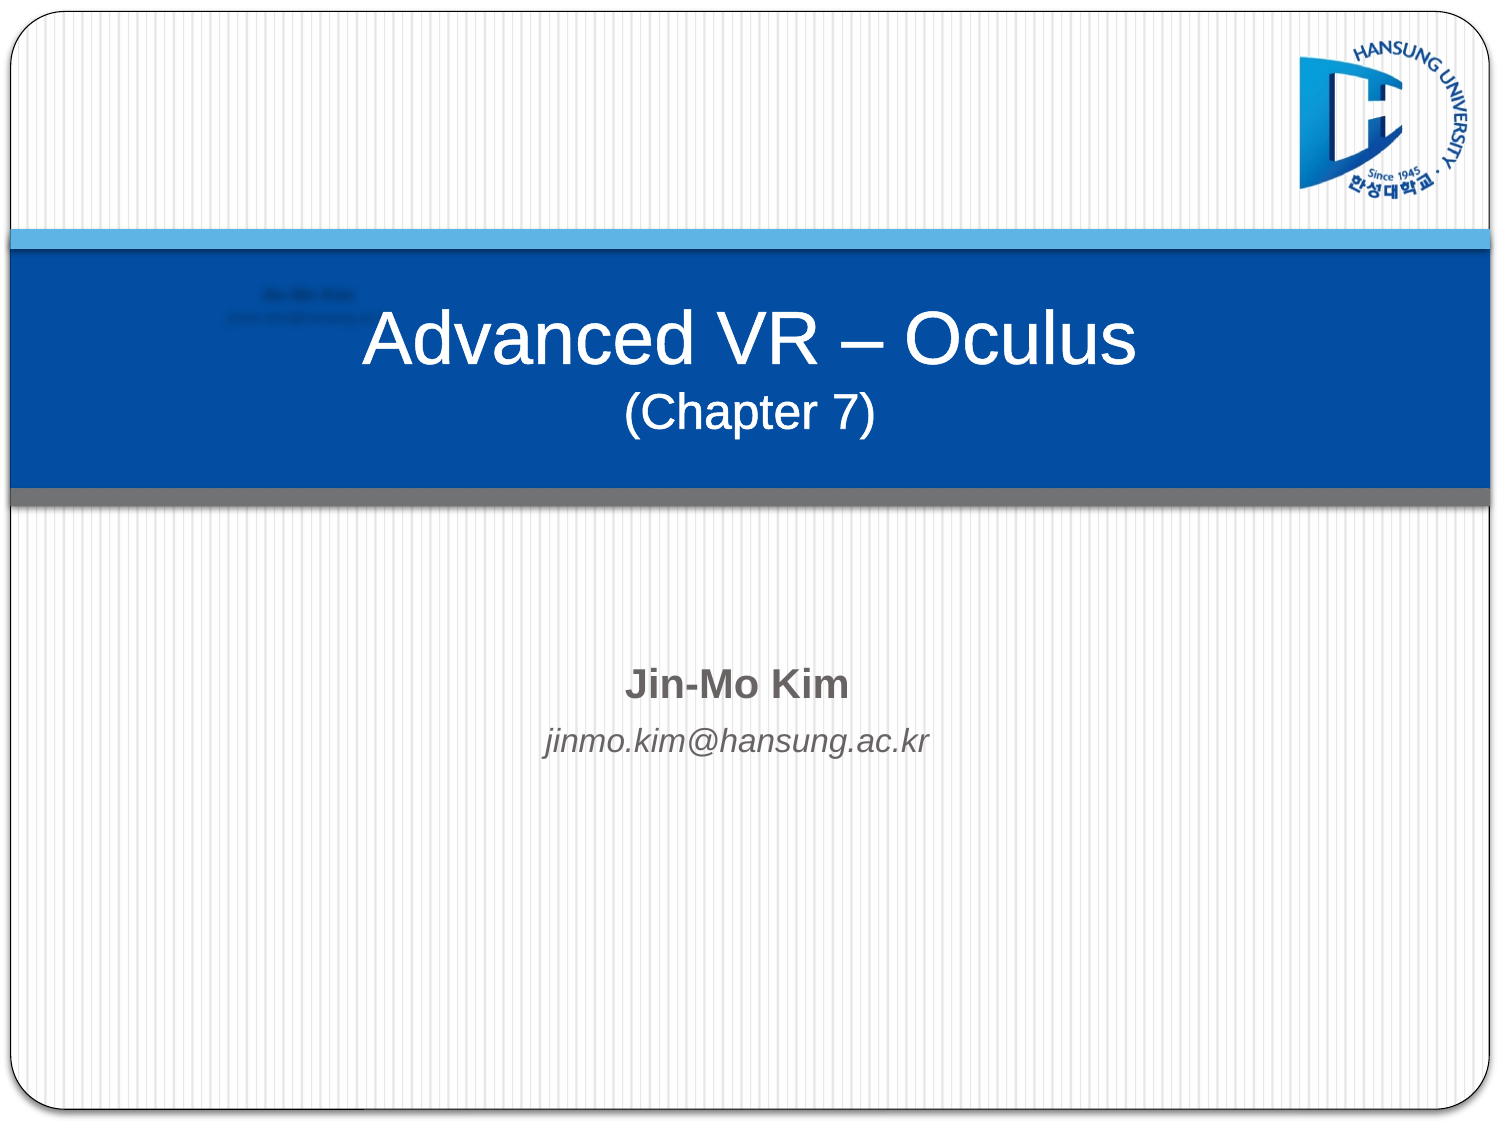

# Advanced VR – Oculus (Chapter 7)

Jin-Mo Kim
jinmo.kim@hansung.ac.kr